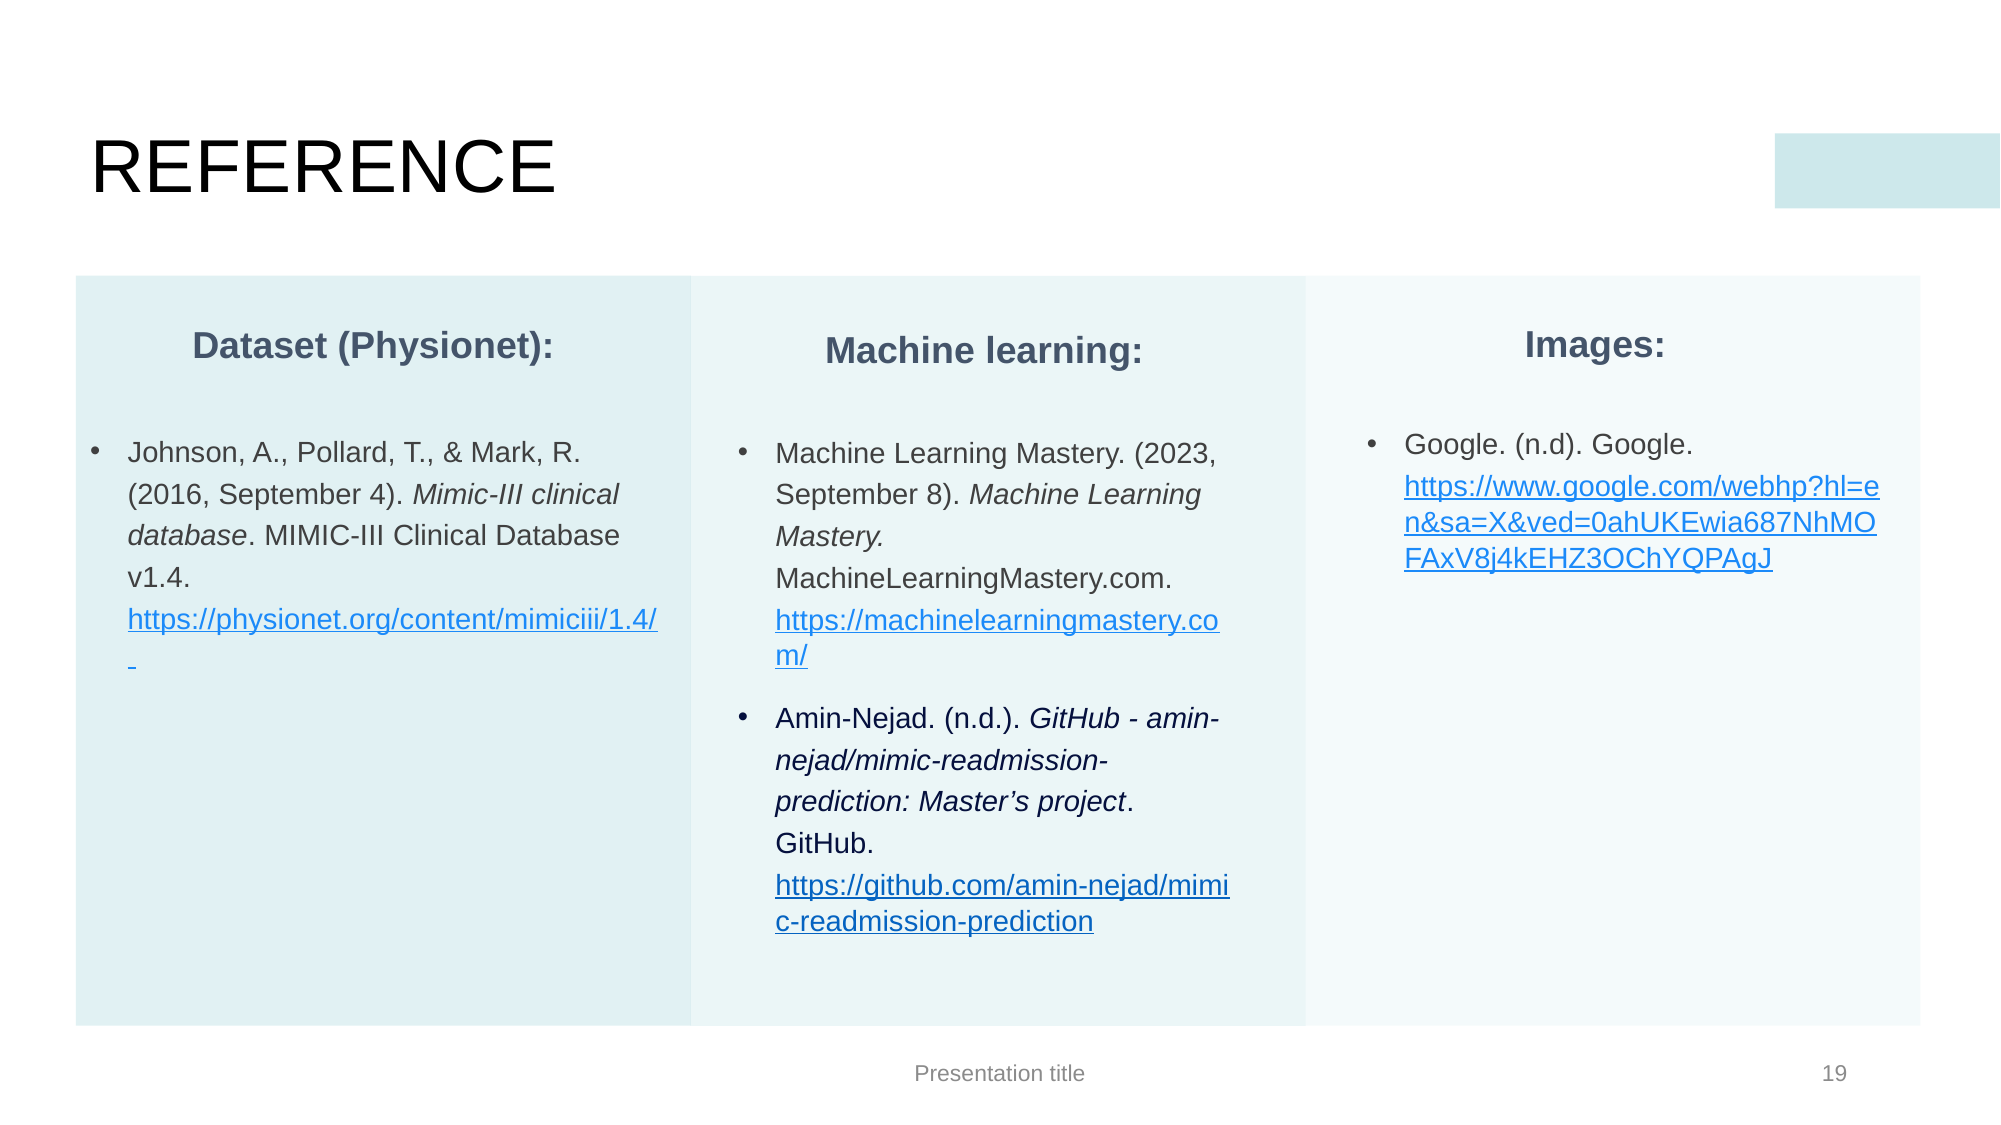

# REFERENCE
Images:
Dataset (Physionet):
Machine learning:
Google. (n.d). Google. https://www.google.com/webhp?hl=en&sa=X&ved=0ahUKEwia687NhMOFAxV8j4kEHZ3OChYQPAgJ
Johnson, A., Pollard, T., & Mark, R. (2016, September 4). Mimic-III clinical database. MIMIC-III Clinical Database v1.4. https://physionet.org/content/mimiciii/1.4/
Machine Learning Mastery. (2023, September 8). Machine Learning Mastery. MachineLearningMastery.com. https://machinelearningmastery.com/
Amin-Nejad. (n.d.). GitHub - amin-nejad/mimic-readmission-prediction: Master’s project. GitHub. https://github.com/amin-nejad/mimic-readmission-prediction
Presentation title
19